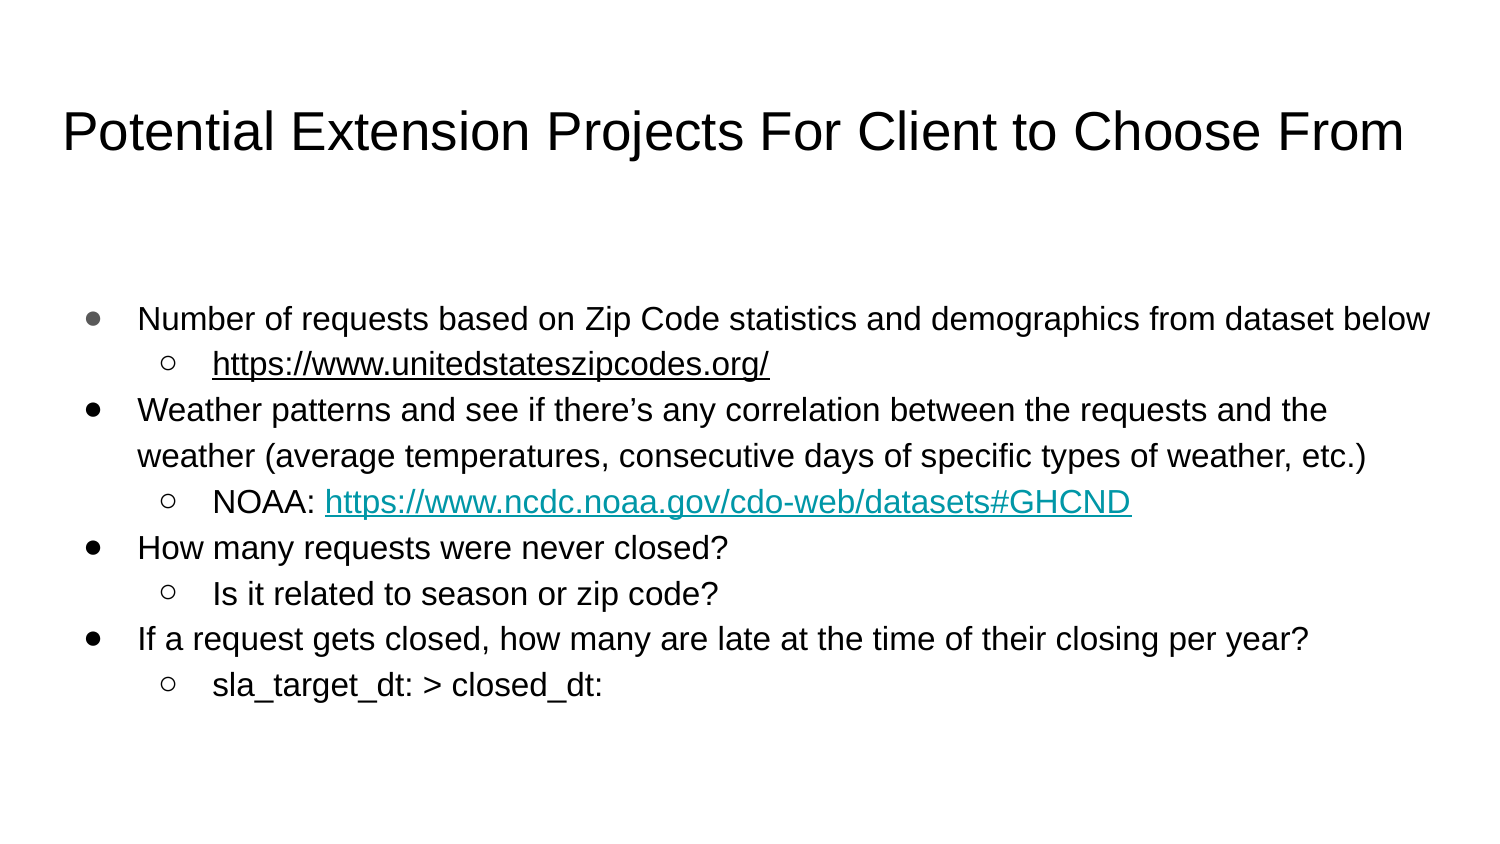

# Potential Extension Projects For Client to Choose From
Number of requests based on Zip Code statistics and demographics from dataset below
https://www.unitedstateszipcodes.org/
Weather patterns and see if there’s any correlation between the requests and the weather (average temperatures, consecutive days of specific types of weather, etc.)
NOAA: https://www.ncdc.noaa.gov/cdo-web/datasets#GHCND
How many requests were never closed?
Is it related to season or zip code?
If a request gets closed, how many are late at the time of their closing per year?
sla_target_dt: > closed_dt: